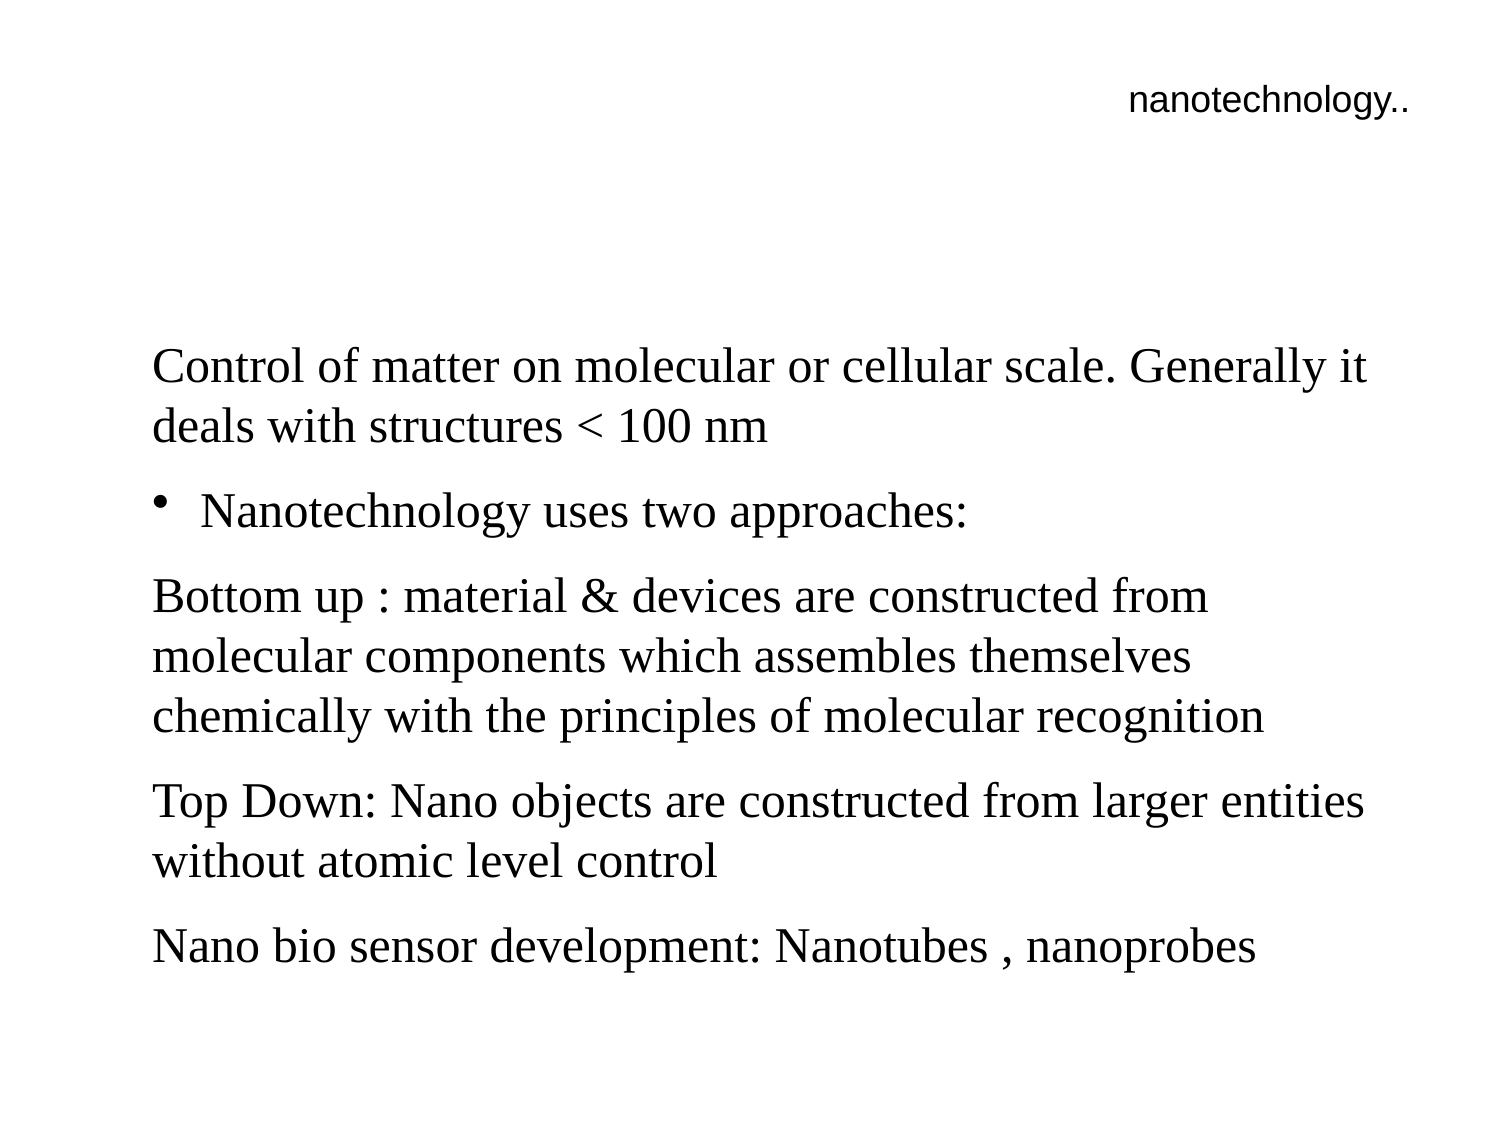

nanotechnology..
Control of matter on molecular or cellular scale. Generally it deals with structures < 100 nm
 Nanotechnology uses two approaches:
Bottom up : material & devices are constructed from molecular components which assembles themselves chemically with the principles of molecular recognition
Top Down: Nano objects are constructed from larger entities without atomic level control
Nano bio sensor development: Nanotubes , nanoprobes